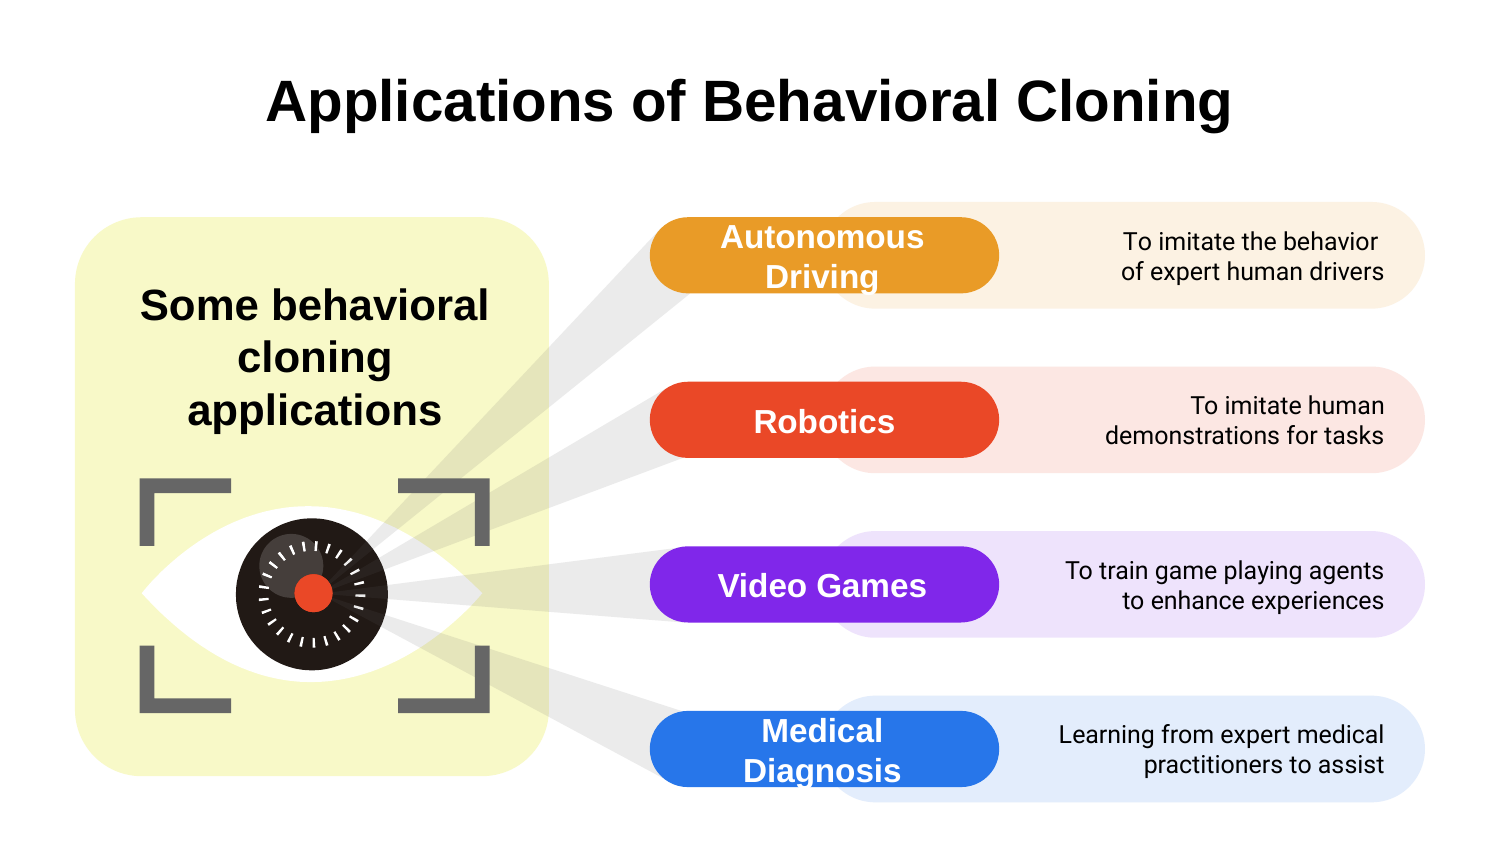

# Applications of Behavioral Cloning

Autonomous Driving
To imitate the behavior
of expert human drivers
Some behavioral cloning applications

Robotics
To imitate human demonstrations for tasks

To train game playing agents to enhance experiences
Video Games

Learning from expert medical practitioners to assist
Medical Diagnosis